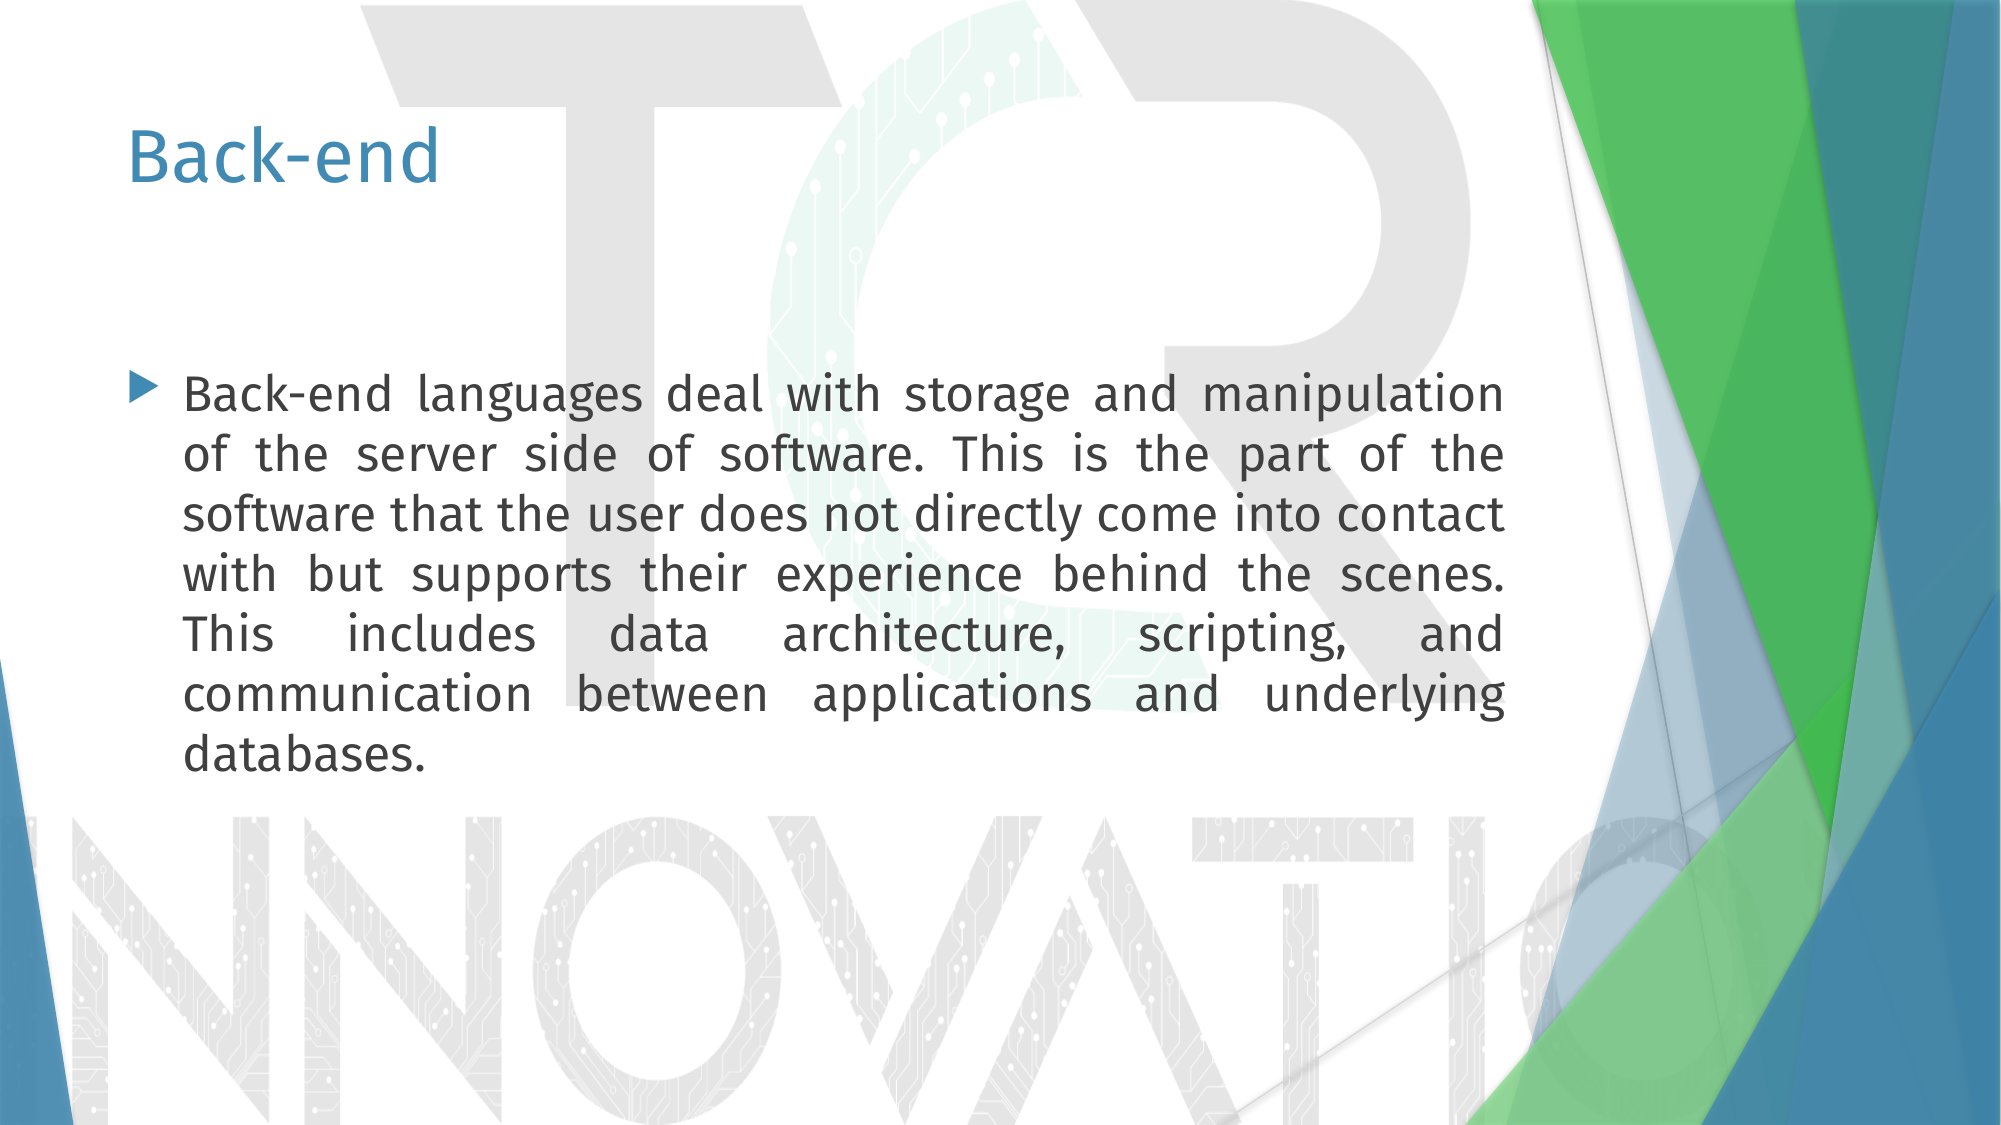

# Back-end
Back-end languages deal with storage and manipulation of the server side of software. This is the part of the software that the user does not directly come into contact with but supports their experience behind the scenes. This includes data architecture, scripting, and communication between applications and underlying databases.